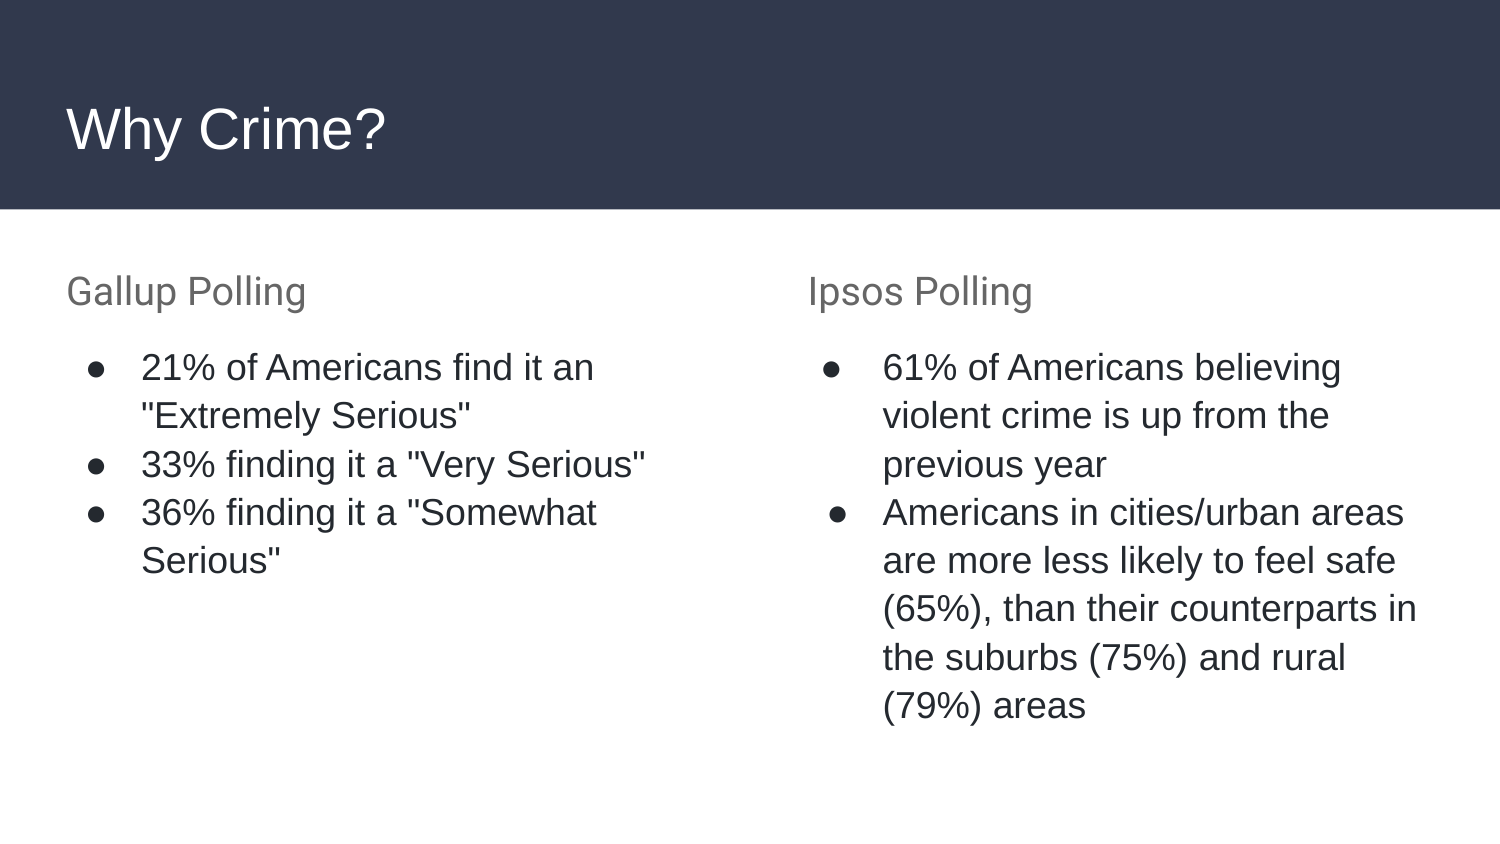

# Why Crime?
Gallup Polling
21% of Americans find it an "Extremely Serious"
33% finding it a "Very Serious"
36% finding it a "Somewhat Serious"
Ipsos Polling
61% of Americans believing violent crime is up from the previous year
Americans in cities/urban areas are more less likely to feel safe (65%), than their counterparts in the suburbs (75%) and rural (79%) areas